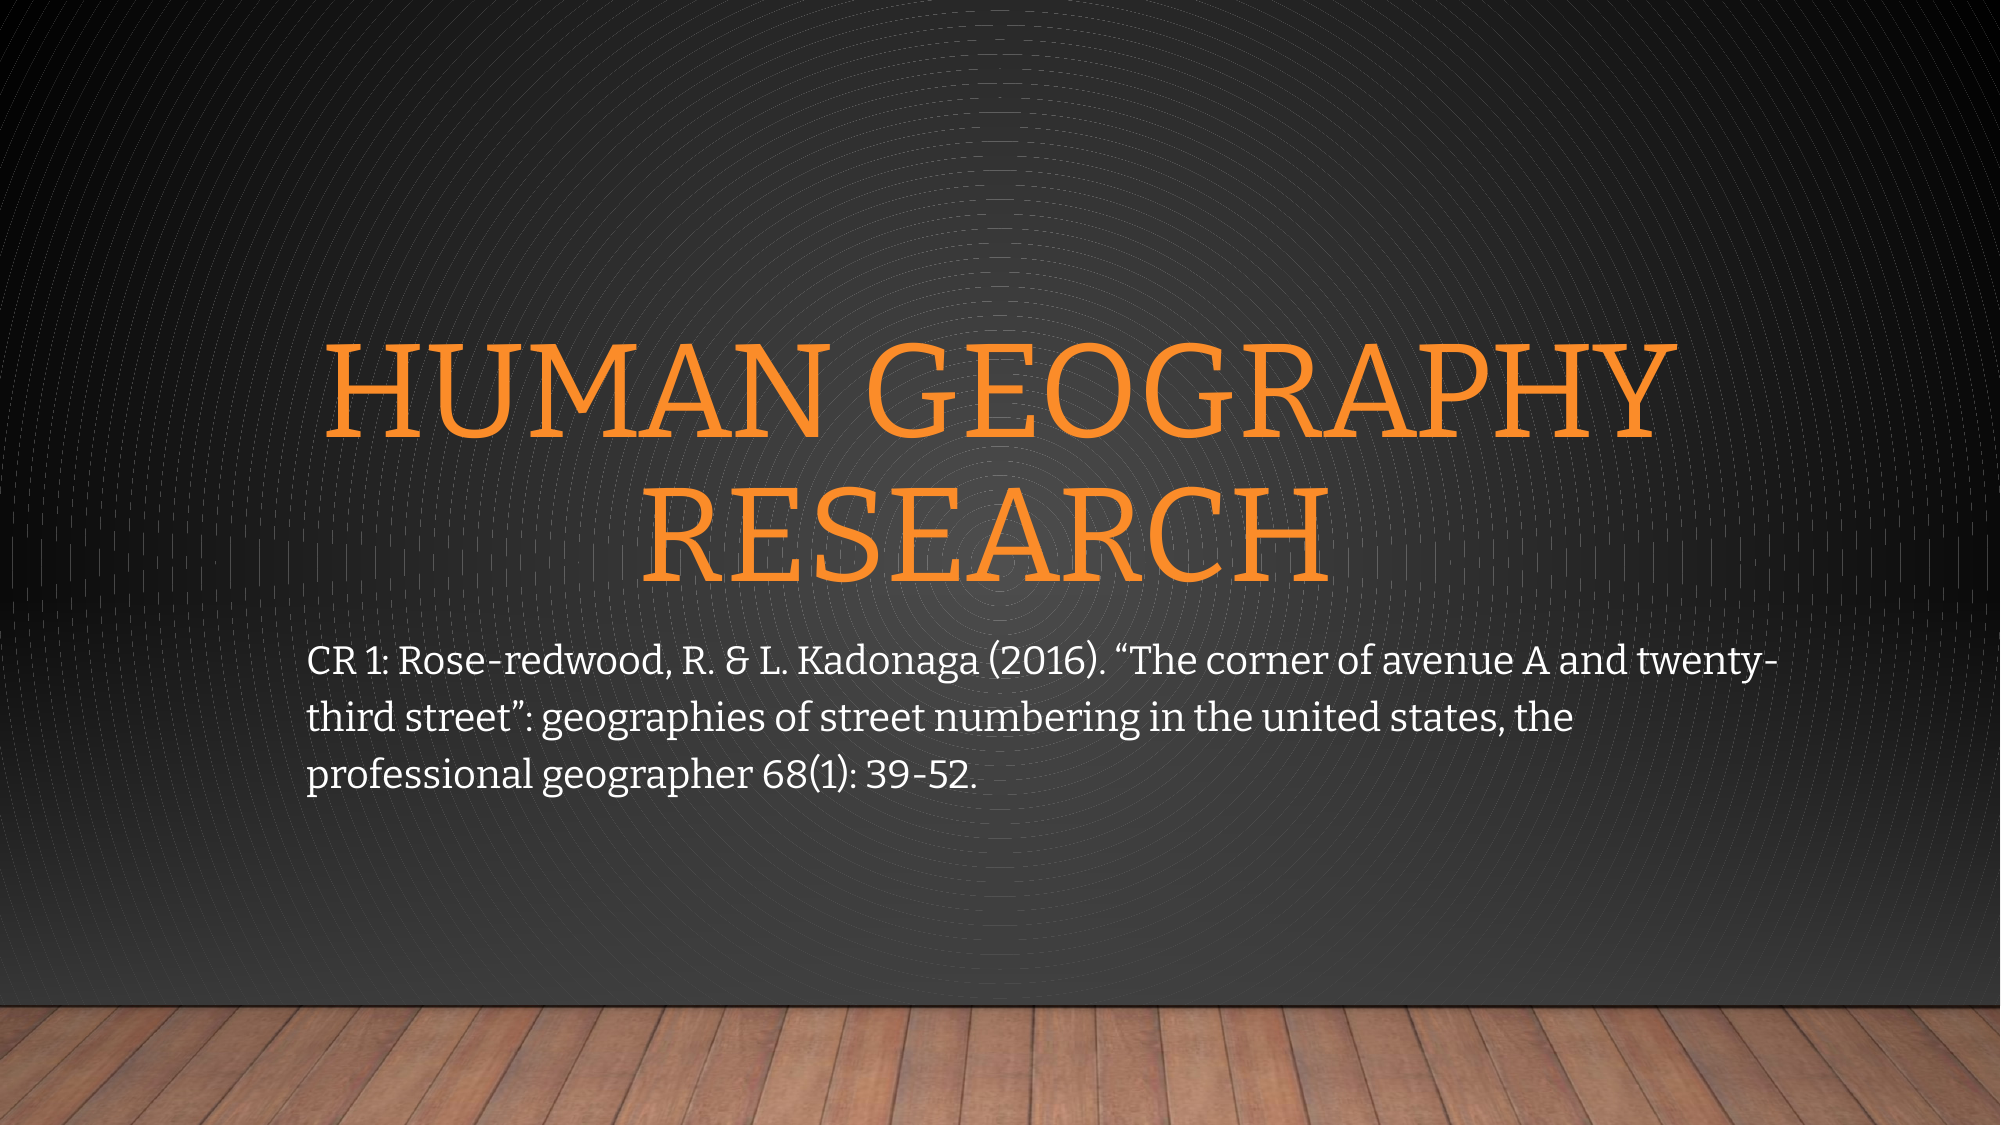

# Human Geography Research
CR 1: Rose-redwood, R. & L. Kadonaga (2016). “The corner of avenue A and twenty-third street”: geographies of street numbering in the united states, the professional geographer 68(1): 39-52.